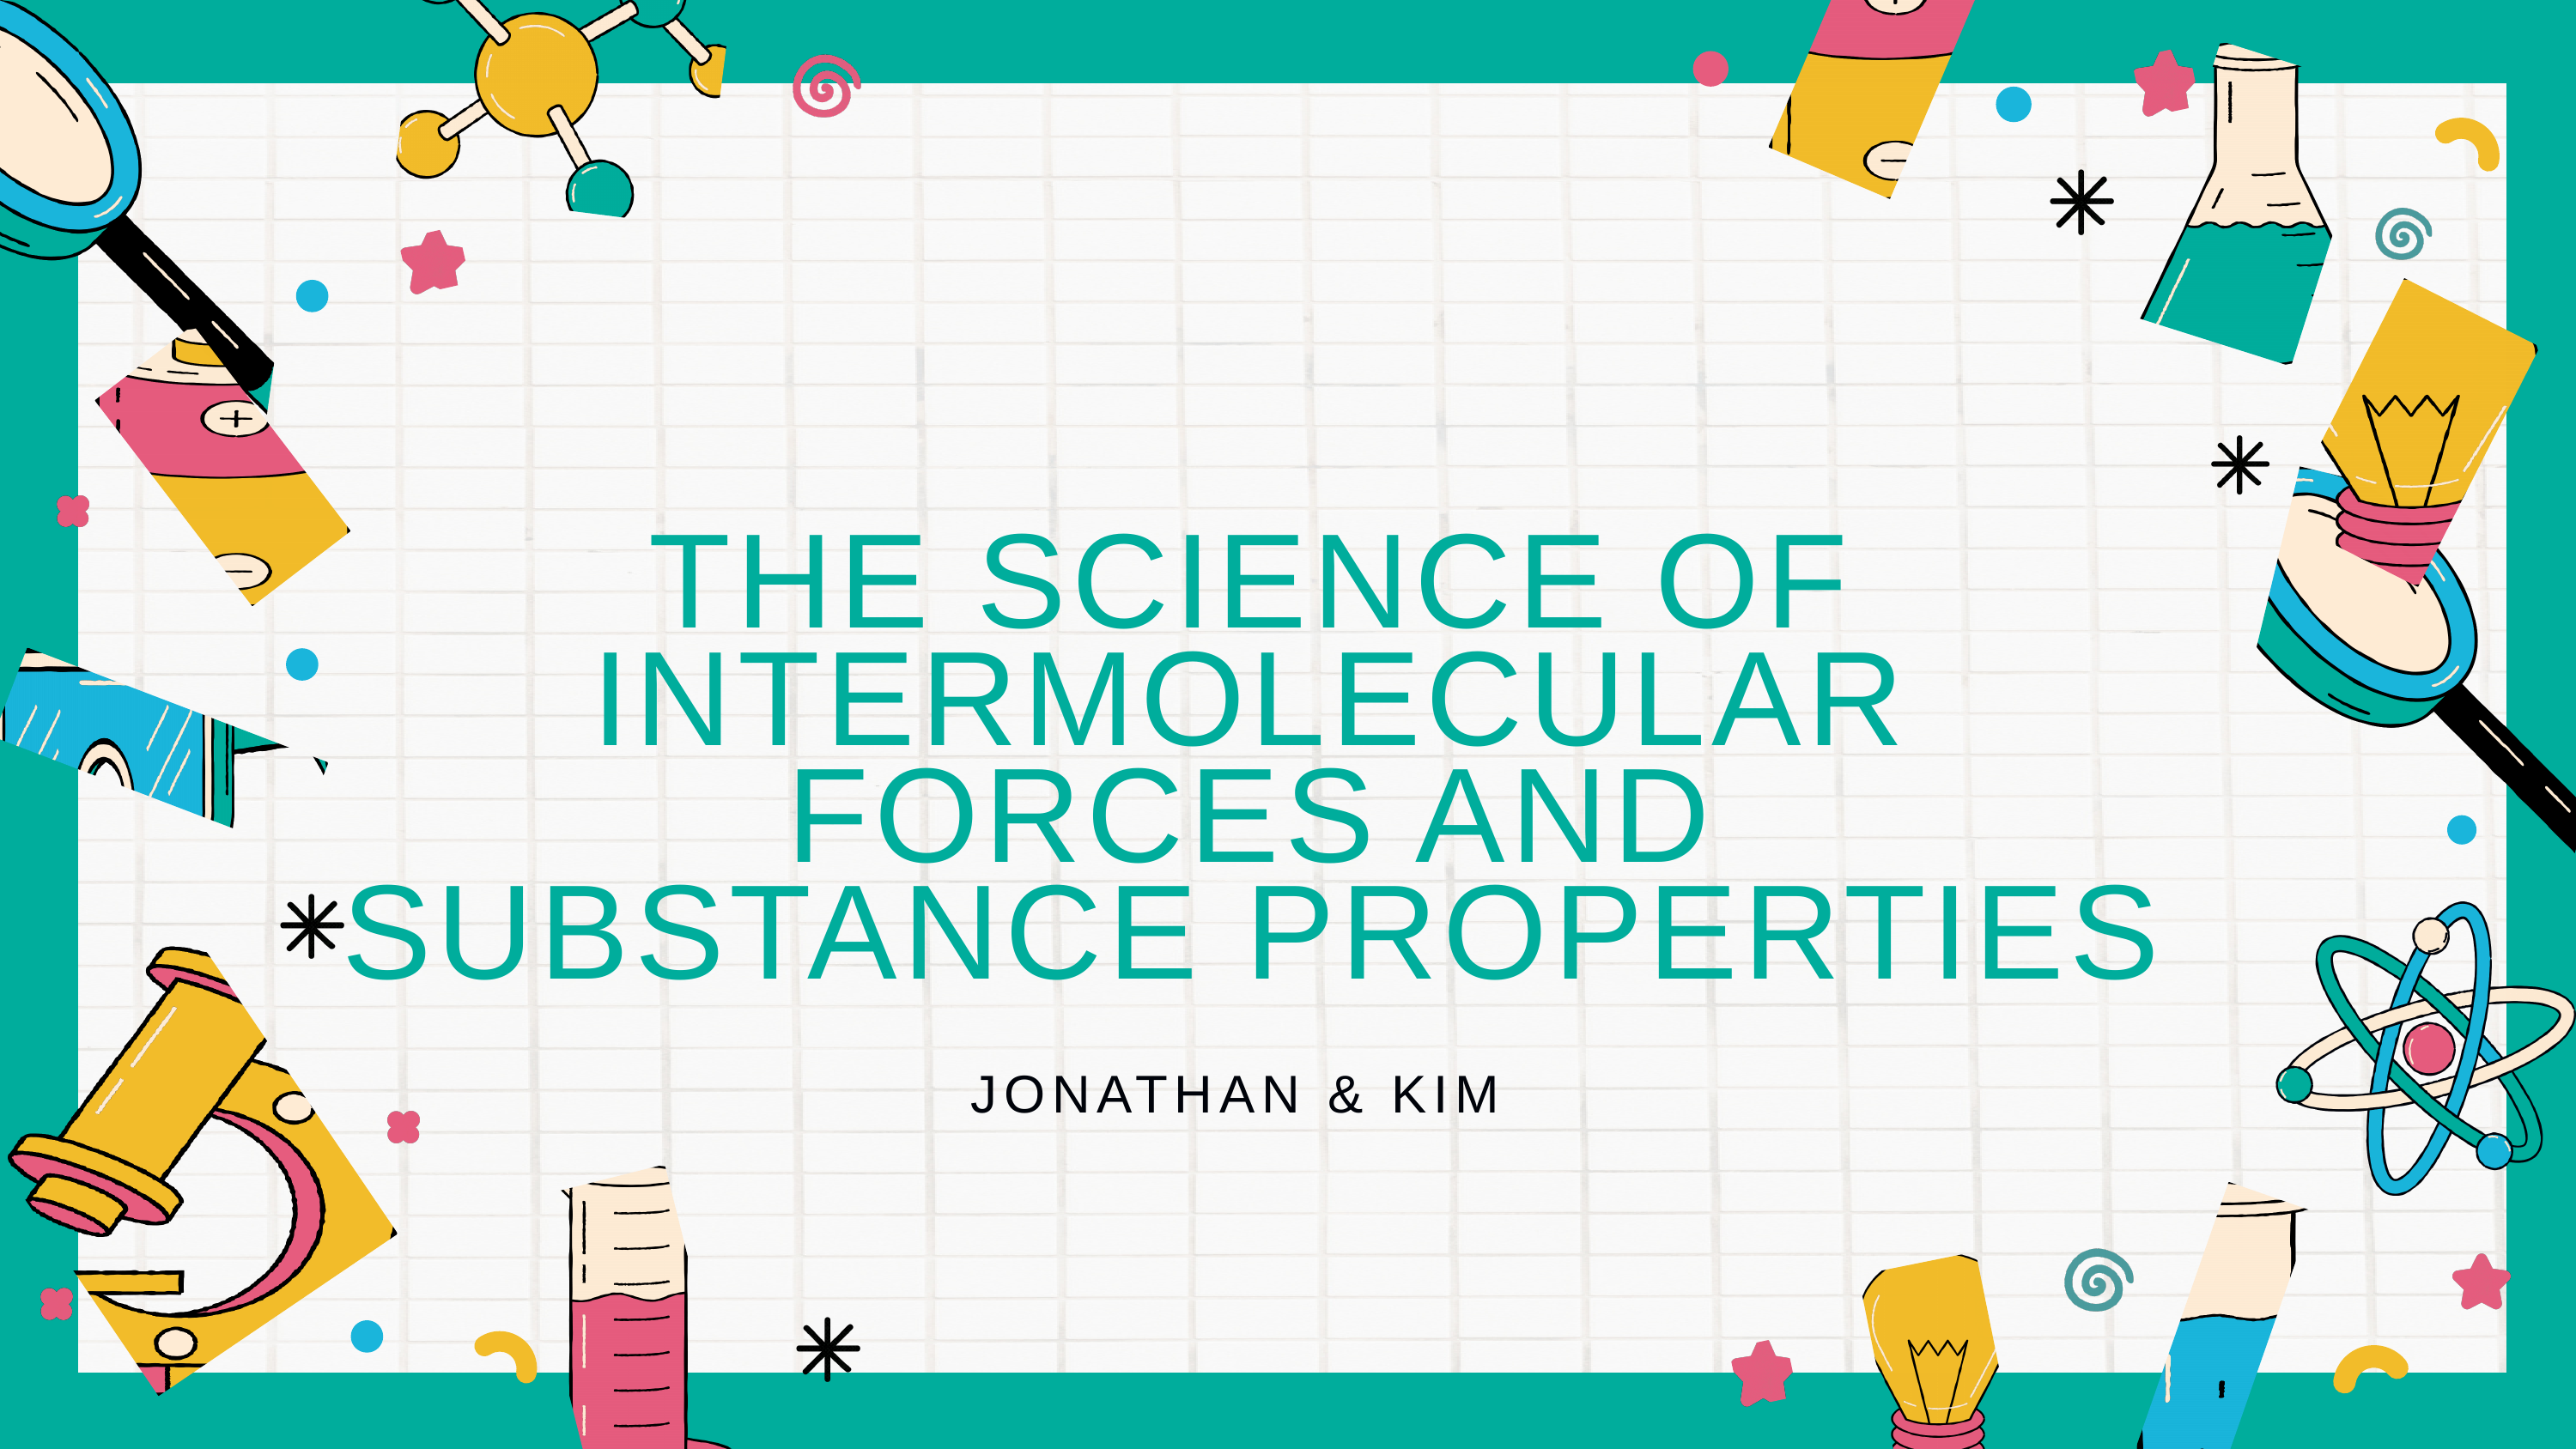

THE SCIENCE OF INTERMOLECULAR FORCES AND SUBSTANCE PROPERTIES

JONATHAN & KIM